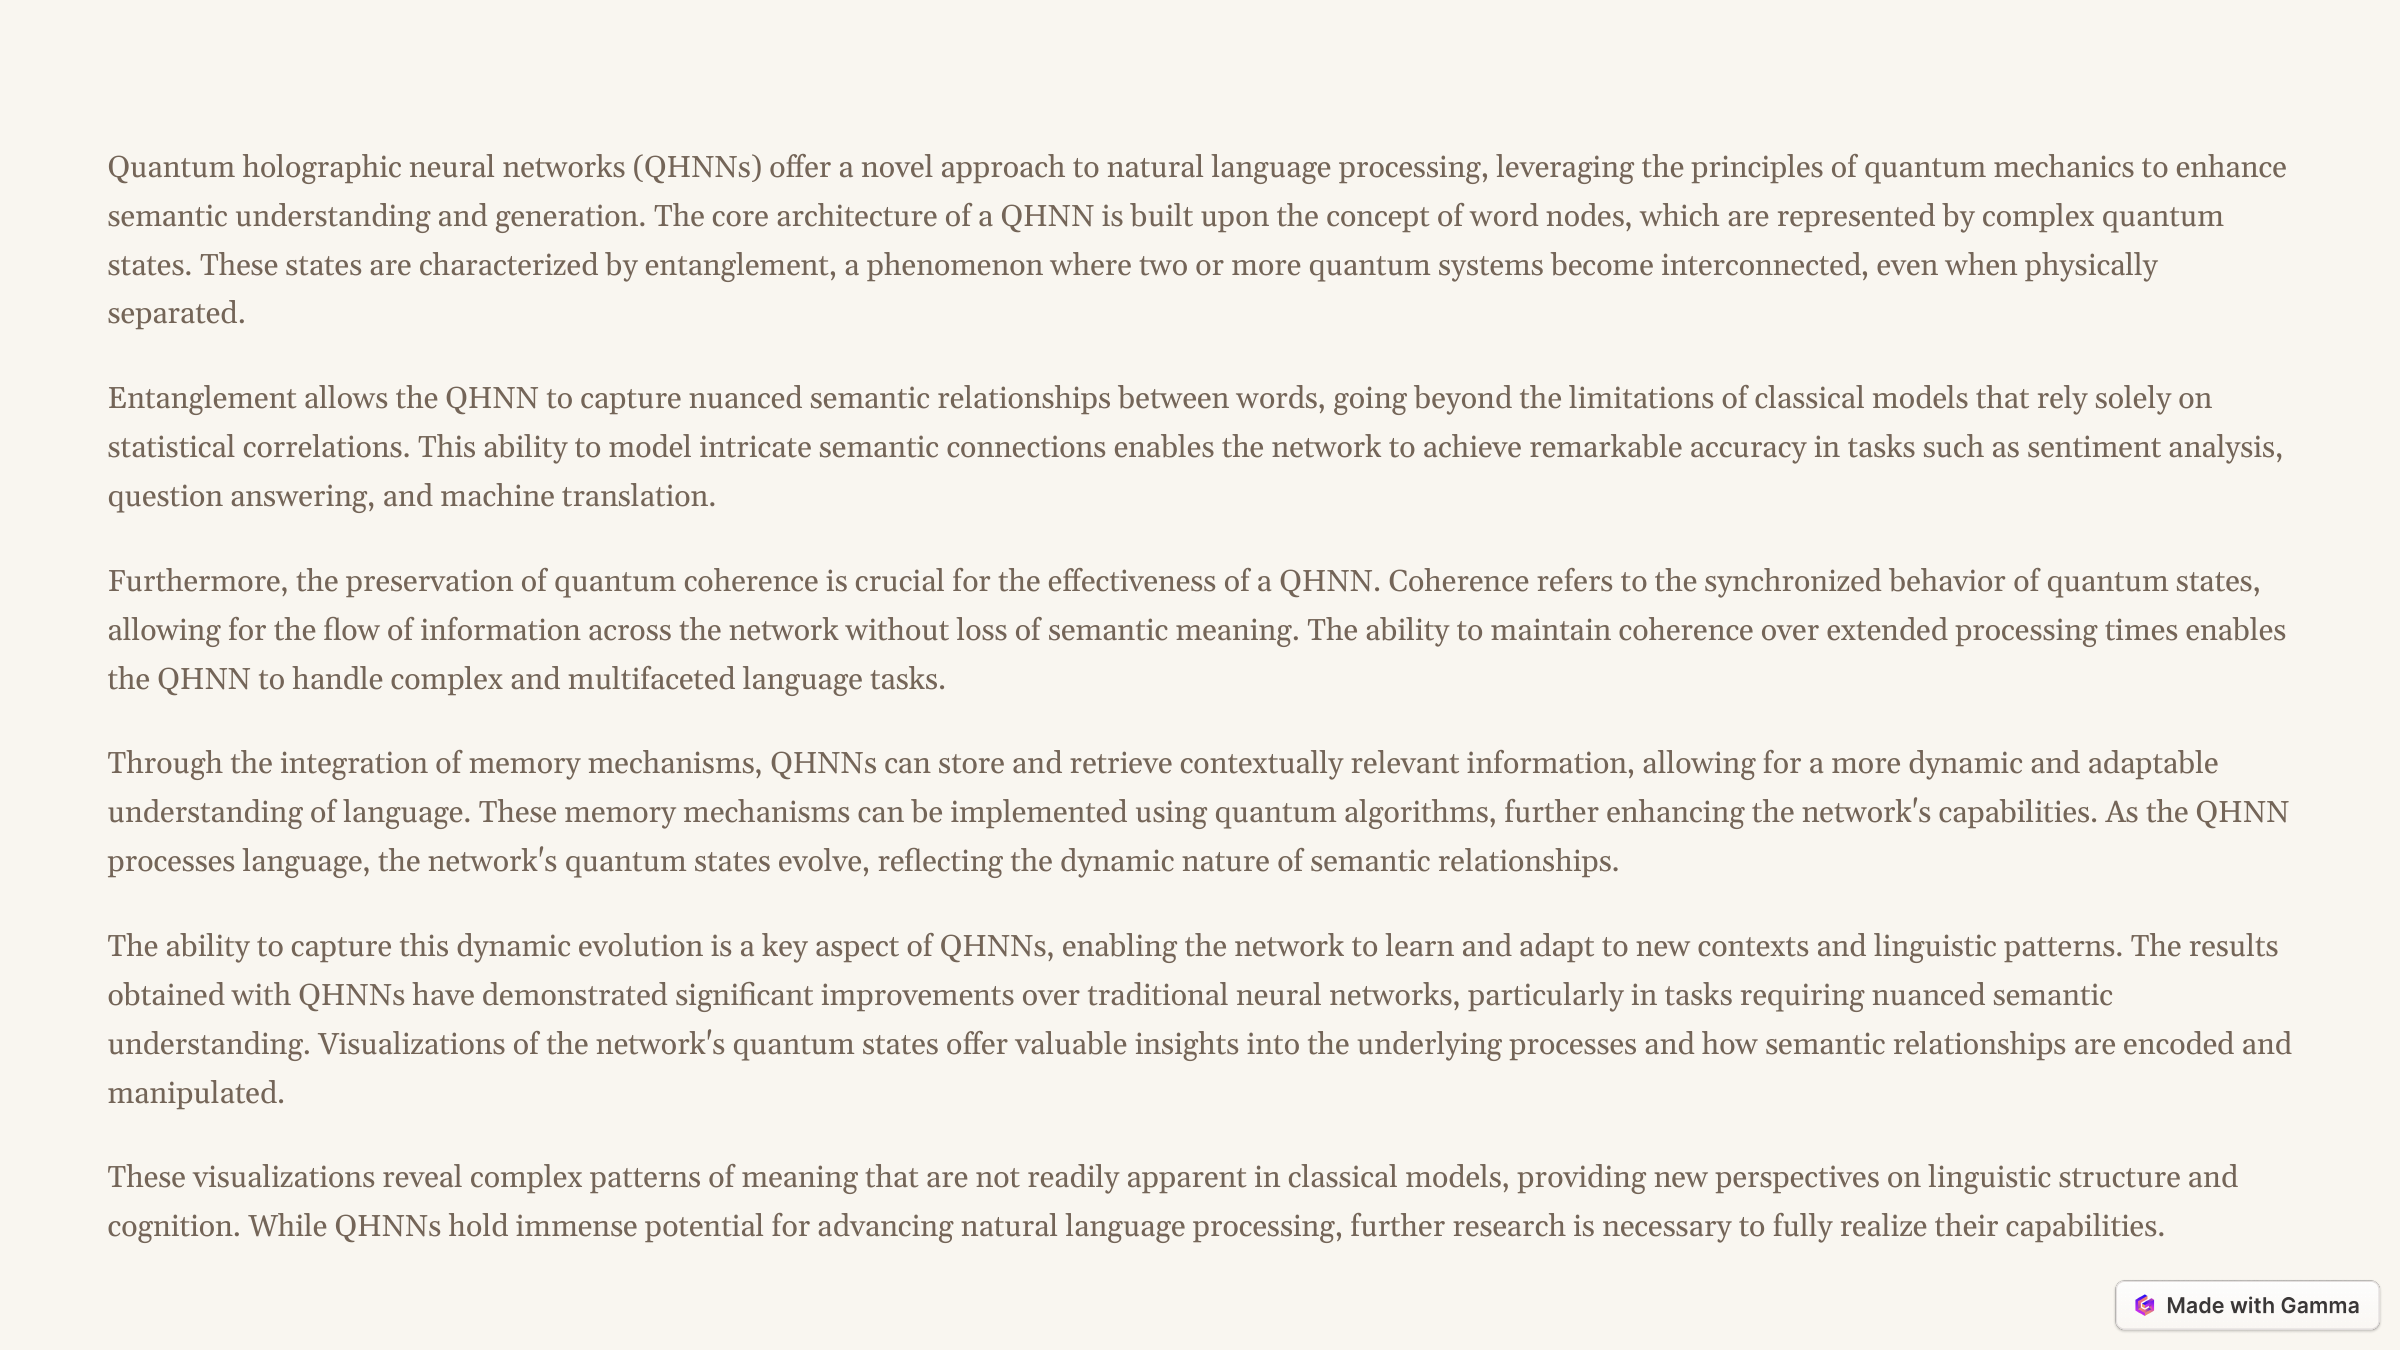

Quantum holographic neural networks (QHNNs) offer a novel approach to natural language processing, leveraging the principles of quantum mechanics to enhance semantic understanding and generation. The core architecture of a QHNN is built upon the concept of word nodes, which are represented by complex quantum states. These states are characterized by entanglement, a phenomenon where two or more quantum systems become interconnected, even when physically separated.
Entanglement allows the QHNN to capture nuanced semantic relationships between words, going beyond the limitations of classical models that rely solely on statistical correlations. This ability to model intricate semantic connections enables the network to achieve remarkable accuracy in tasks such as sentiment analysis, question answering, and machine translation.
Furthermore, the preservation of quantum coherence is crucial for the effectiveness of a QHNN. Coherence refers to the synchronized behavior of quantum states, allowing for the flow of information across the network without loss of semantic meaning. The ability to maintain coherence over extended processing times enables the QHNN to handle complex and multifaceted language tasks.
Through the integration of memory mechanisms, QHNNs can store and retrieve contextually relevant information, allowing for a more dynamic and adaptable understanding of language. These memory mechanisms can be implemented using quantum algorithms, further enhancing the network's capabilities. As the QHNN processes language, the network's quantum states evolve, reflecting the dynamic nature of semantic relationships.
The ability to capture this dynamic evolution is a key aspect of QHNNs, enabling the network to learn and adapt to new contexts and linguistic patterns. The results obtained with QHNNs have demonstrated significant improvements over traditional neural networks, particularly in tasks requiring nuanced semantic understanding. Visualizations of the network's quantum states offer valuable insights into the underlying processes and how semantic relationships are encoded and manipulated.
These visualizations reveal complex patterns of meaning that are not readily apparent in classical models, providing new perspectives on linguistic structure and cognition. While QHNNs hold immense potential for advancing natural language processing, further research is necessary to fully realize their capabilities.